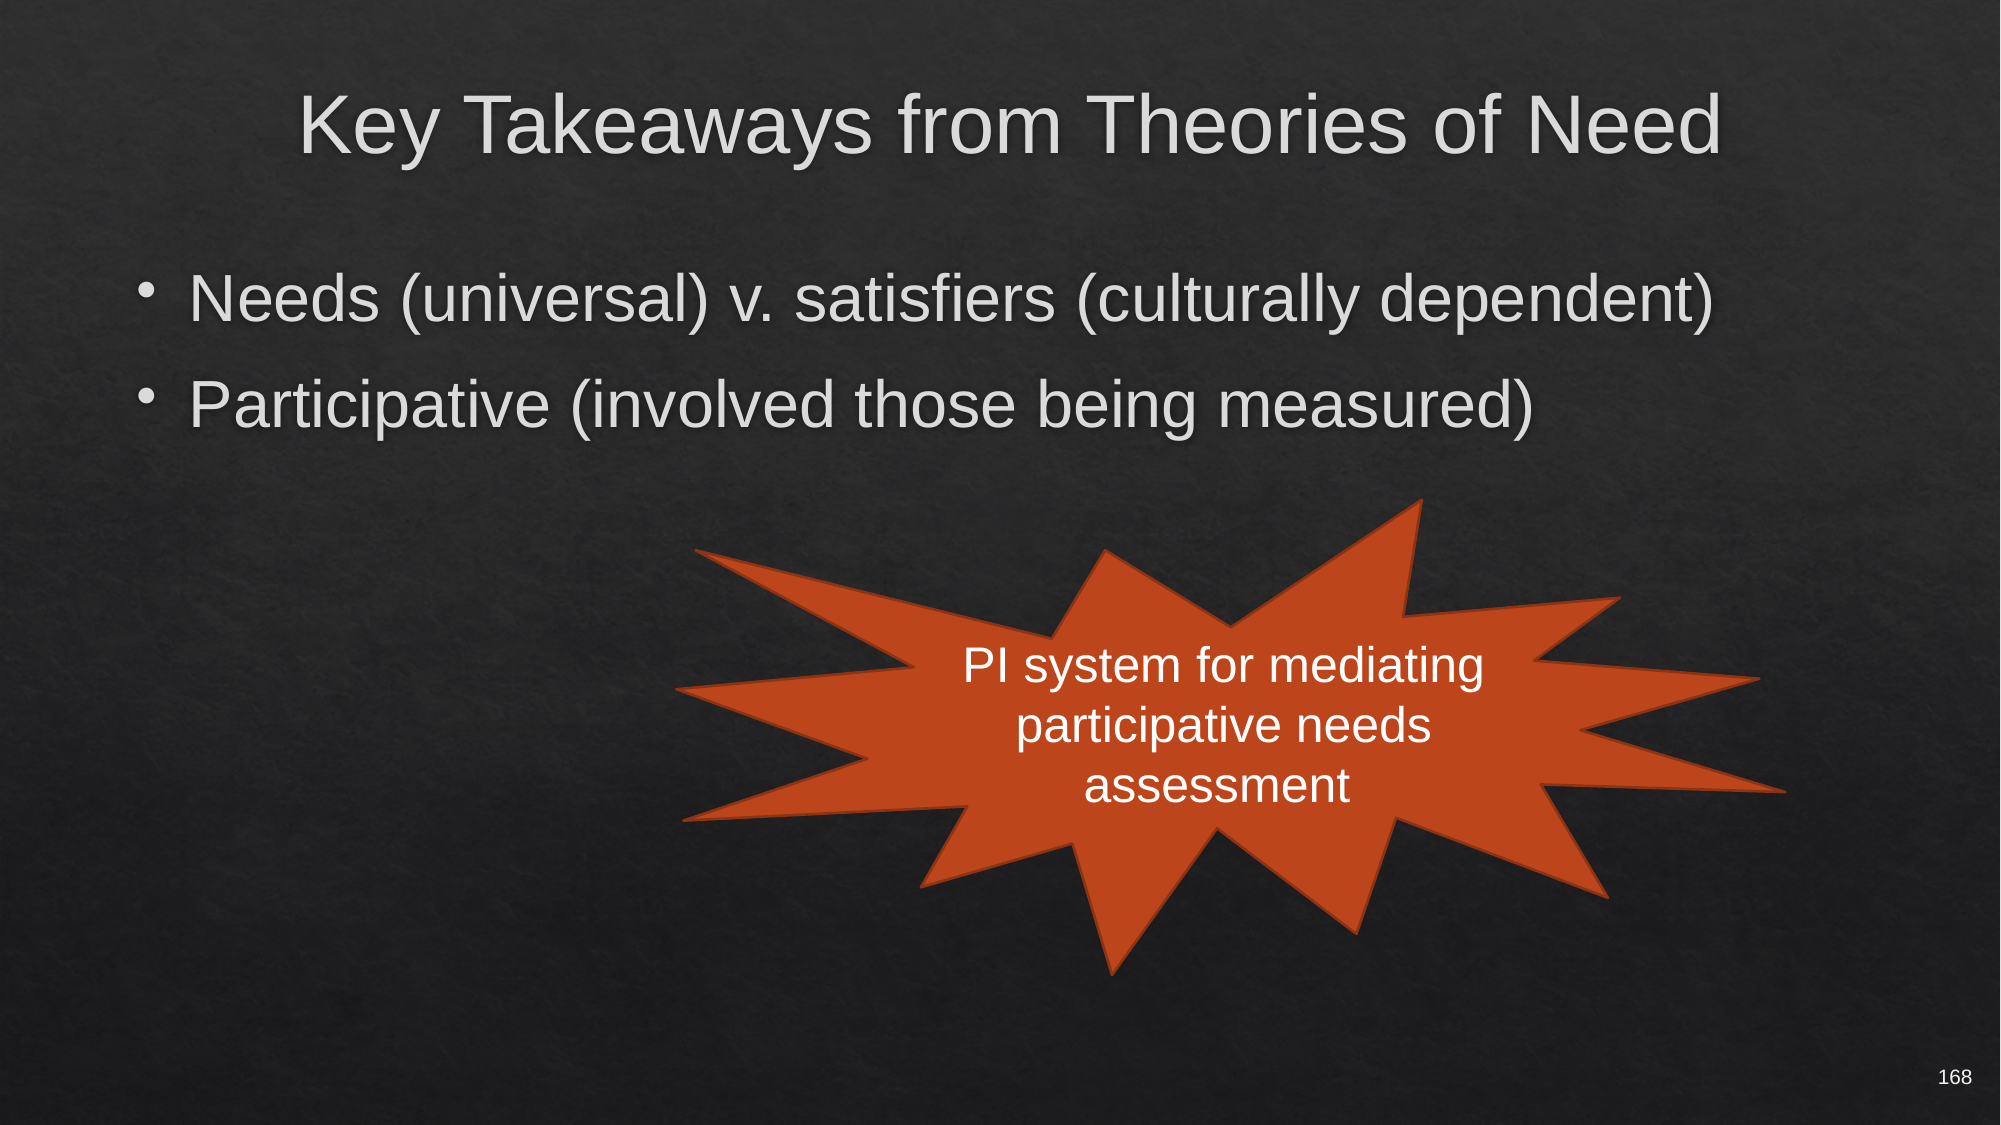

# Key Takeaways from Theories of Need
Needs (universal) v. satisfiers (culturally dependent)
Participative (involved those being measured)

PI system for mediating participative needs assessment
168